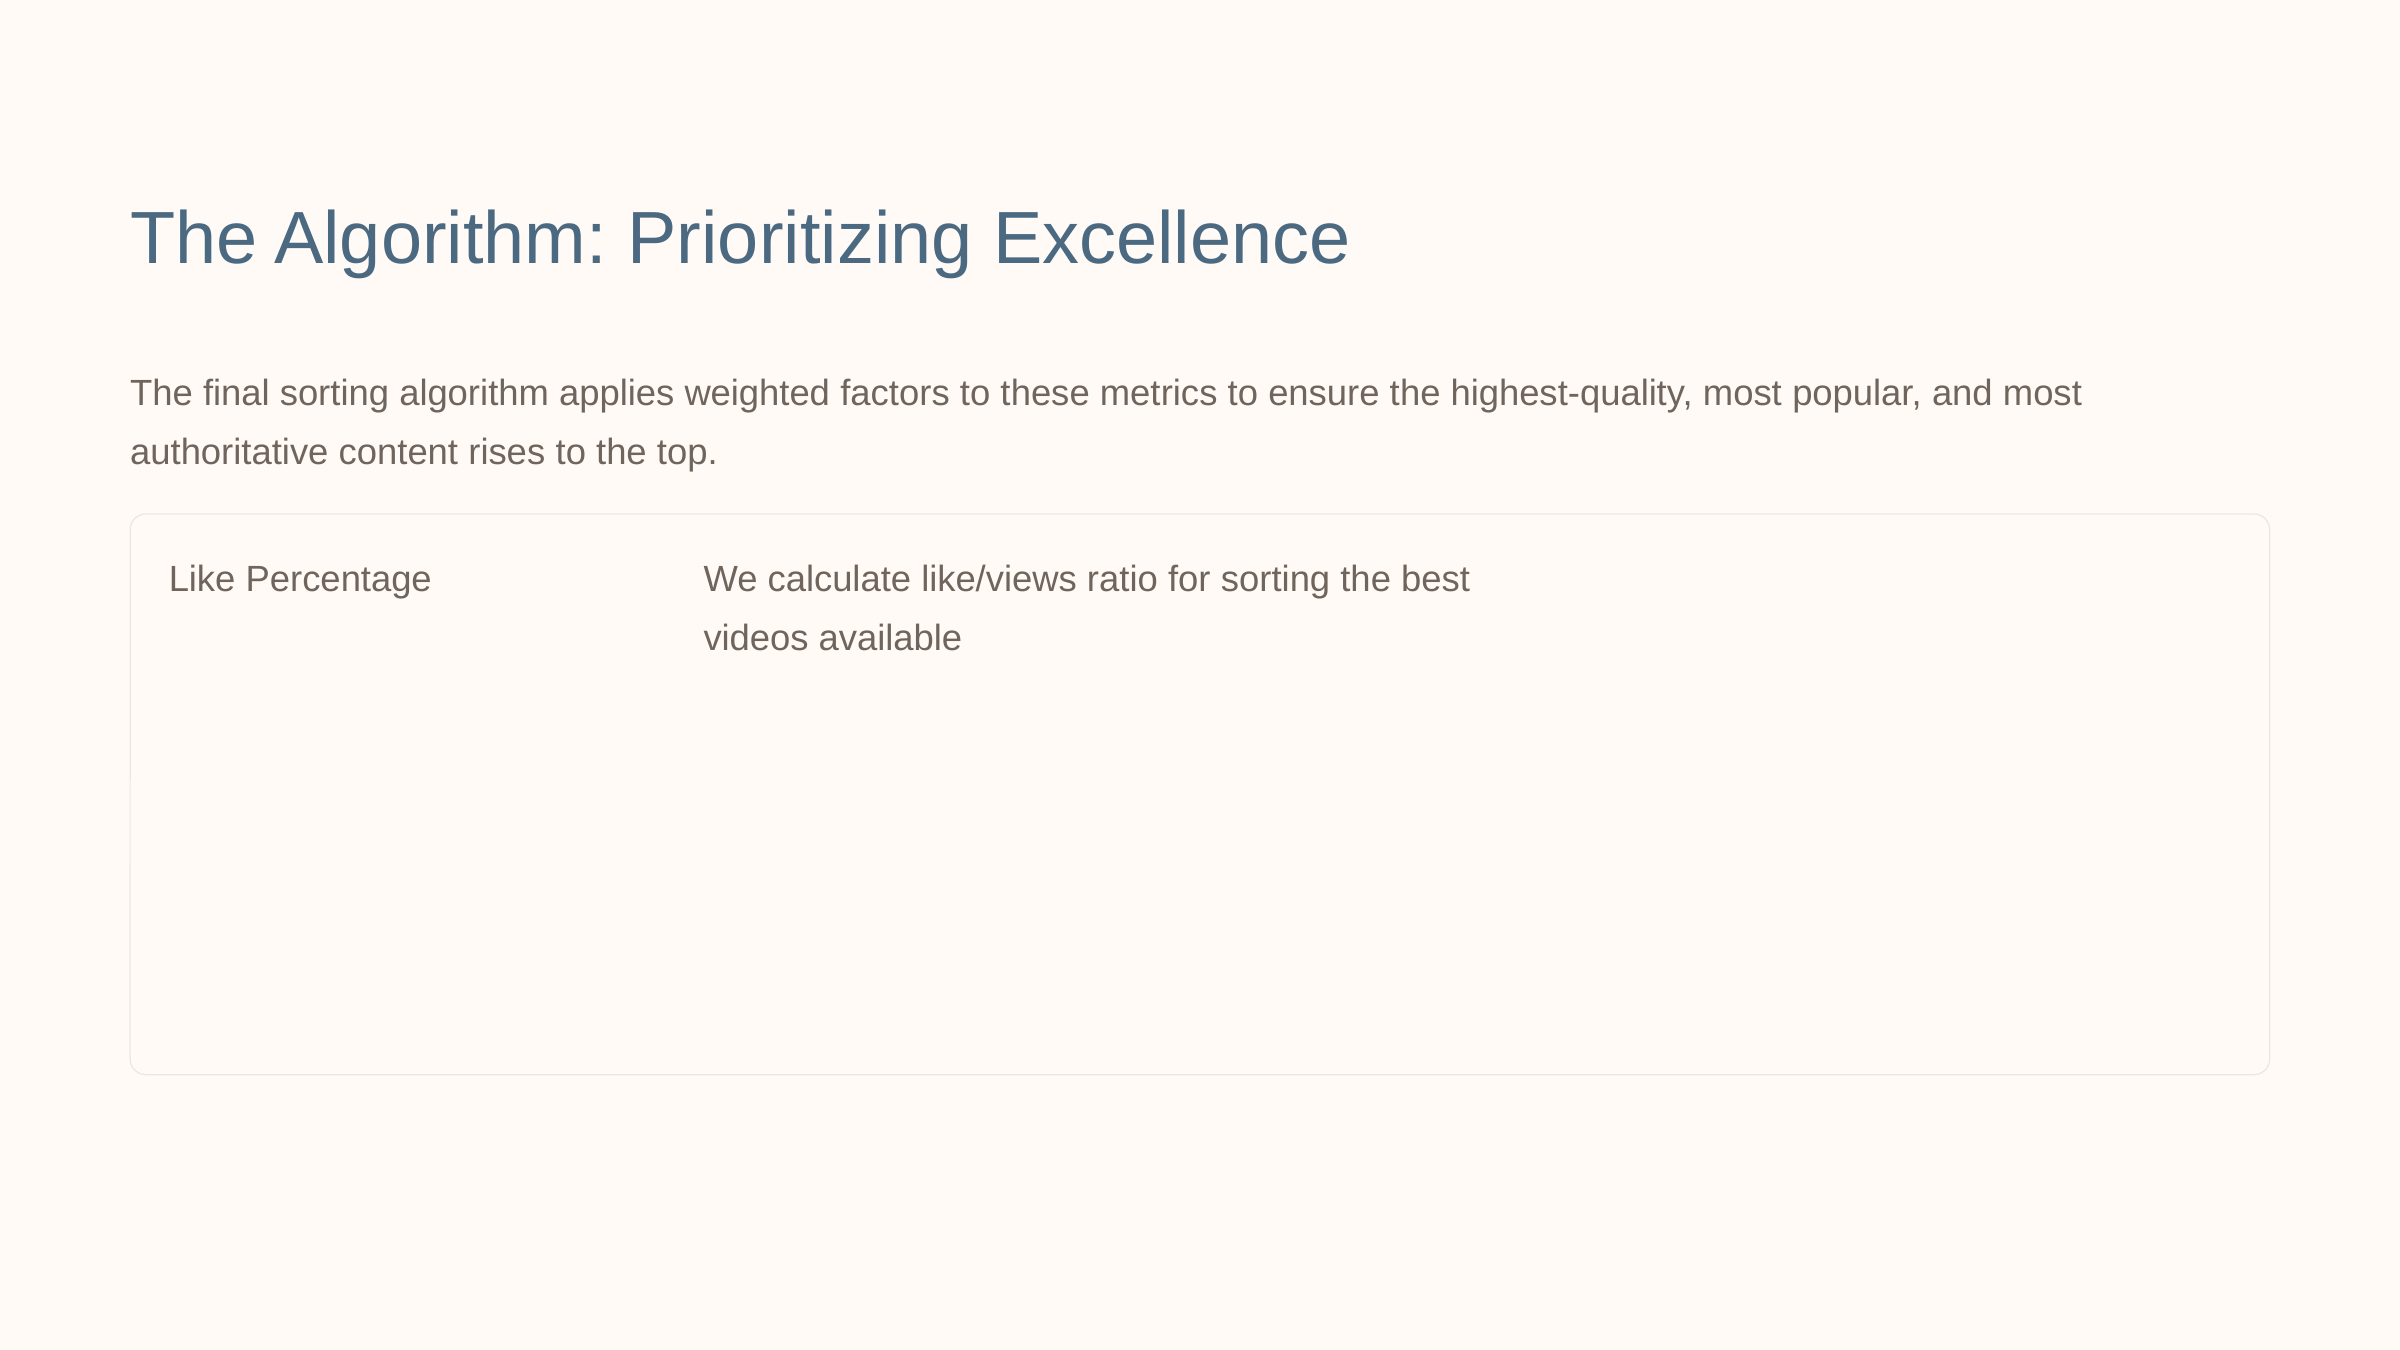

The Algorithm: Prioritizing Excellence
The final sorting algorithm applies weighted factors to these metrics to ensure the highest-quality, most popular, and most authoritative content rises to the top.

Like Percentage
We calculate like/views ratio for sorting the best videos available